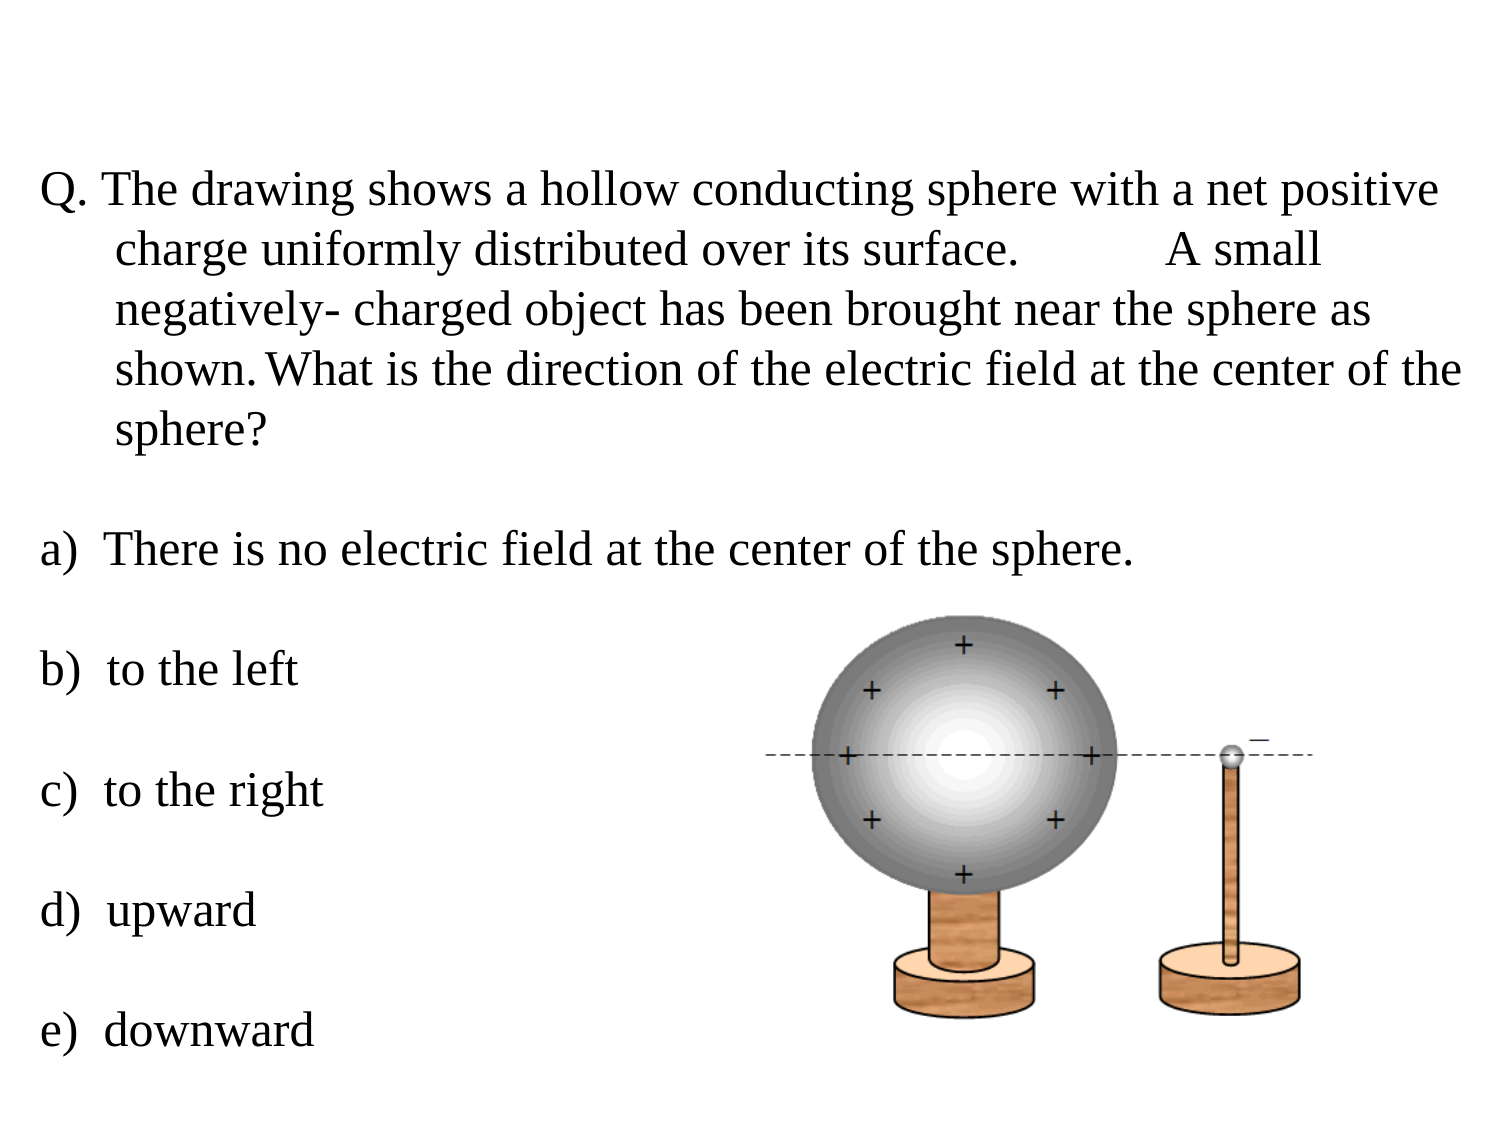

Q. The drawing shows a hollow conducting sphere with a net positive charge uniformly distributed over its surface.	A small negatively- charged object has been brought near the sphere as shown.	What is the direction of the electric field at the center of the sphere?

There is no electric field at the center of the sphere.

to the left

to the right

upward

downward